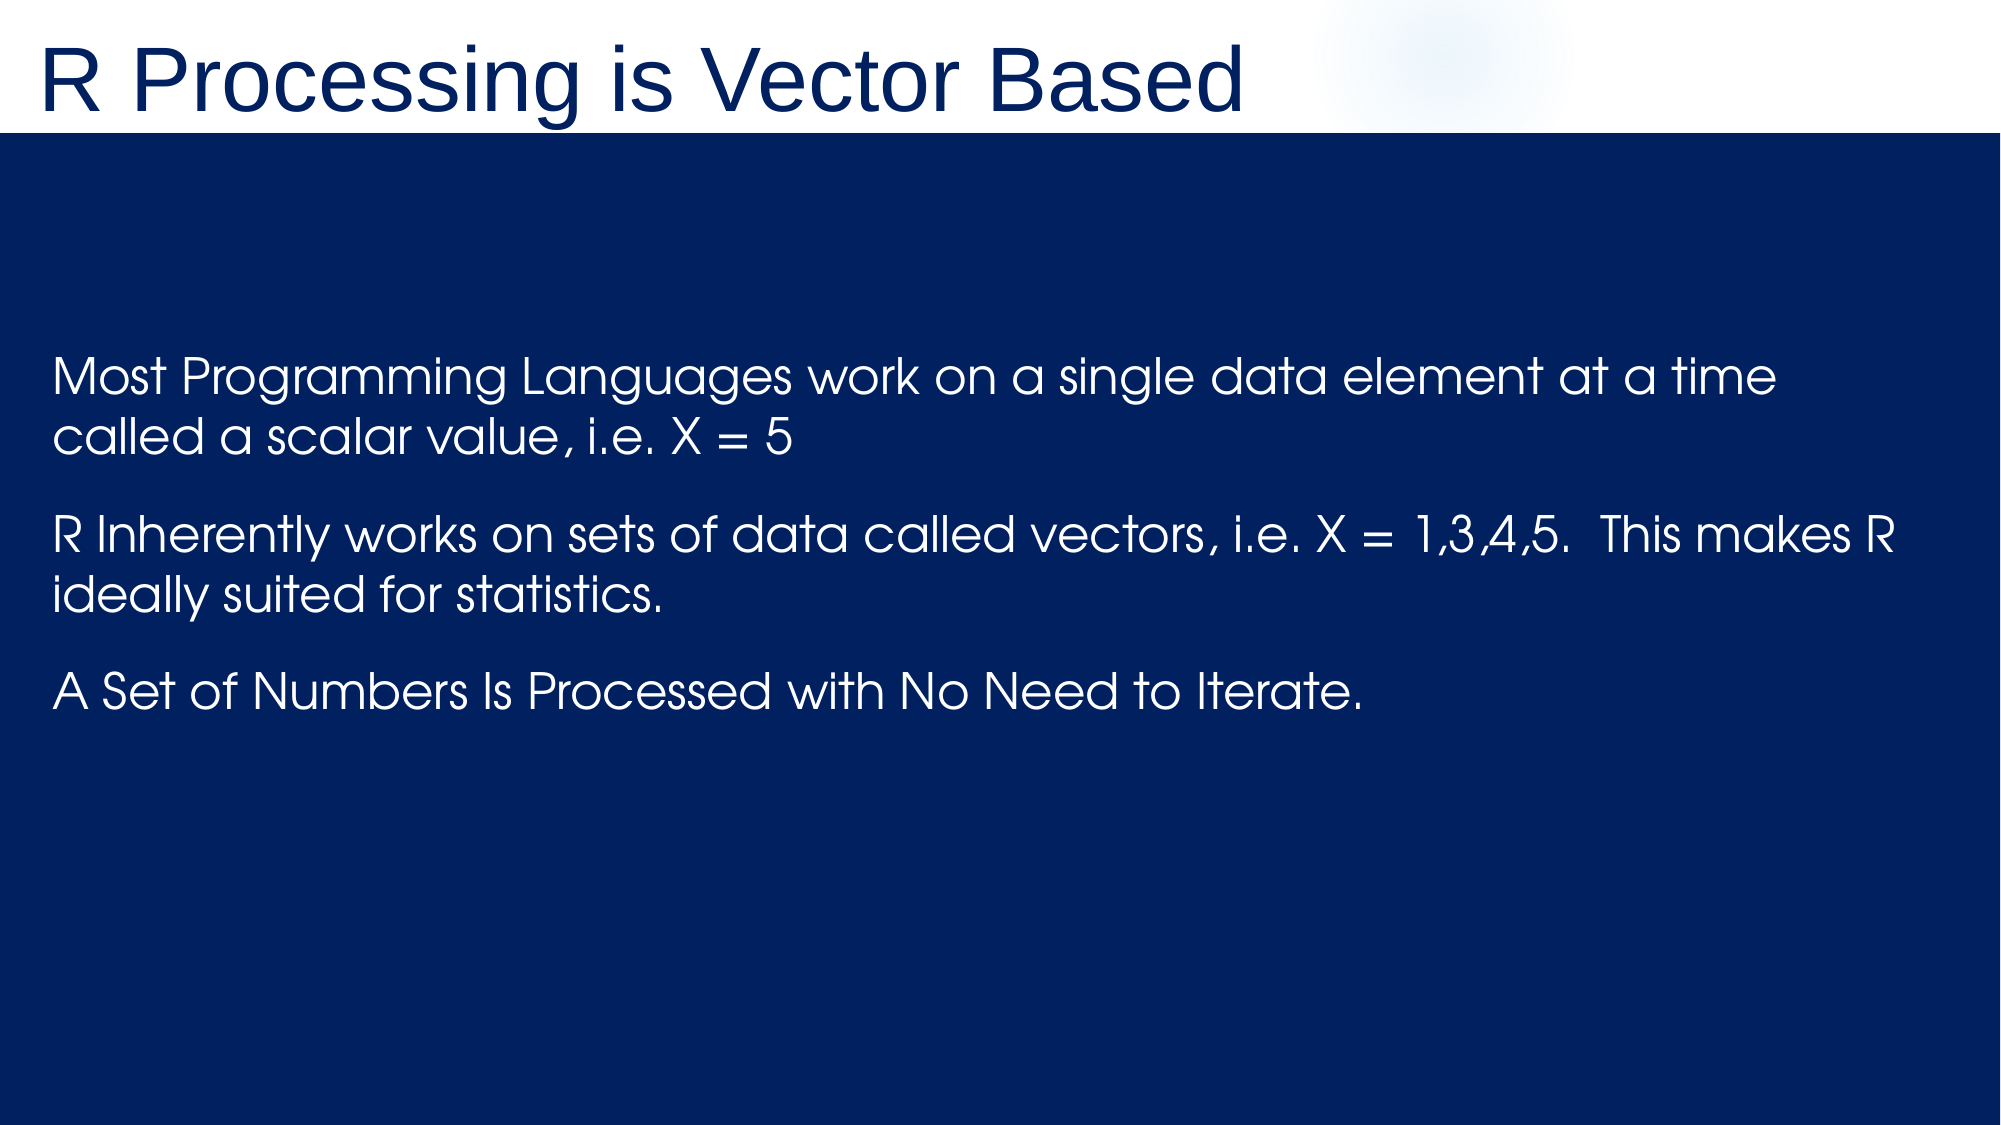

# R Processing is Vector Based
Most Programming Languages work on a single data element at a time called a scalar value, i.e. X = 5
R Inherently works on sets of data called vectors, i.e. X = 1,3,4,5.  This makes R ideally suited for statistics.
A Set of Numbers Is Processed with No Need to Iterate.